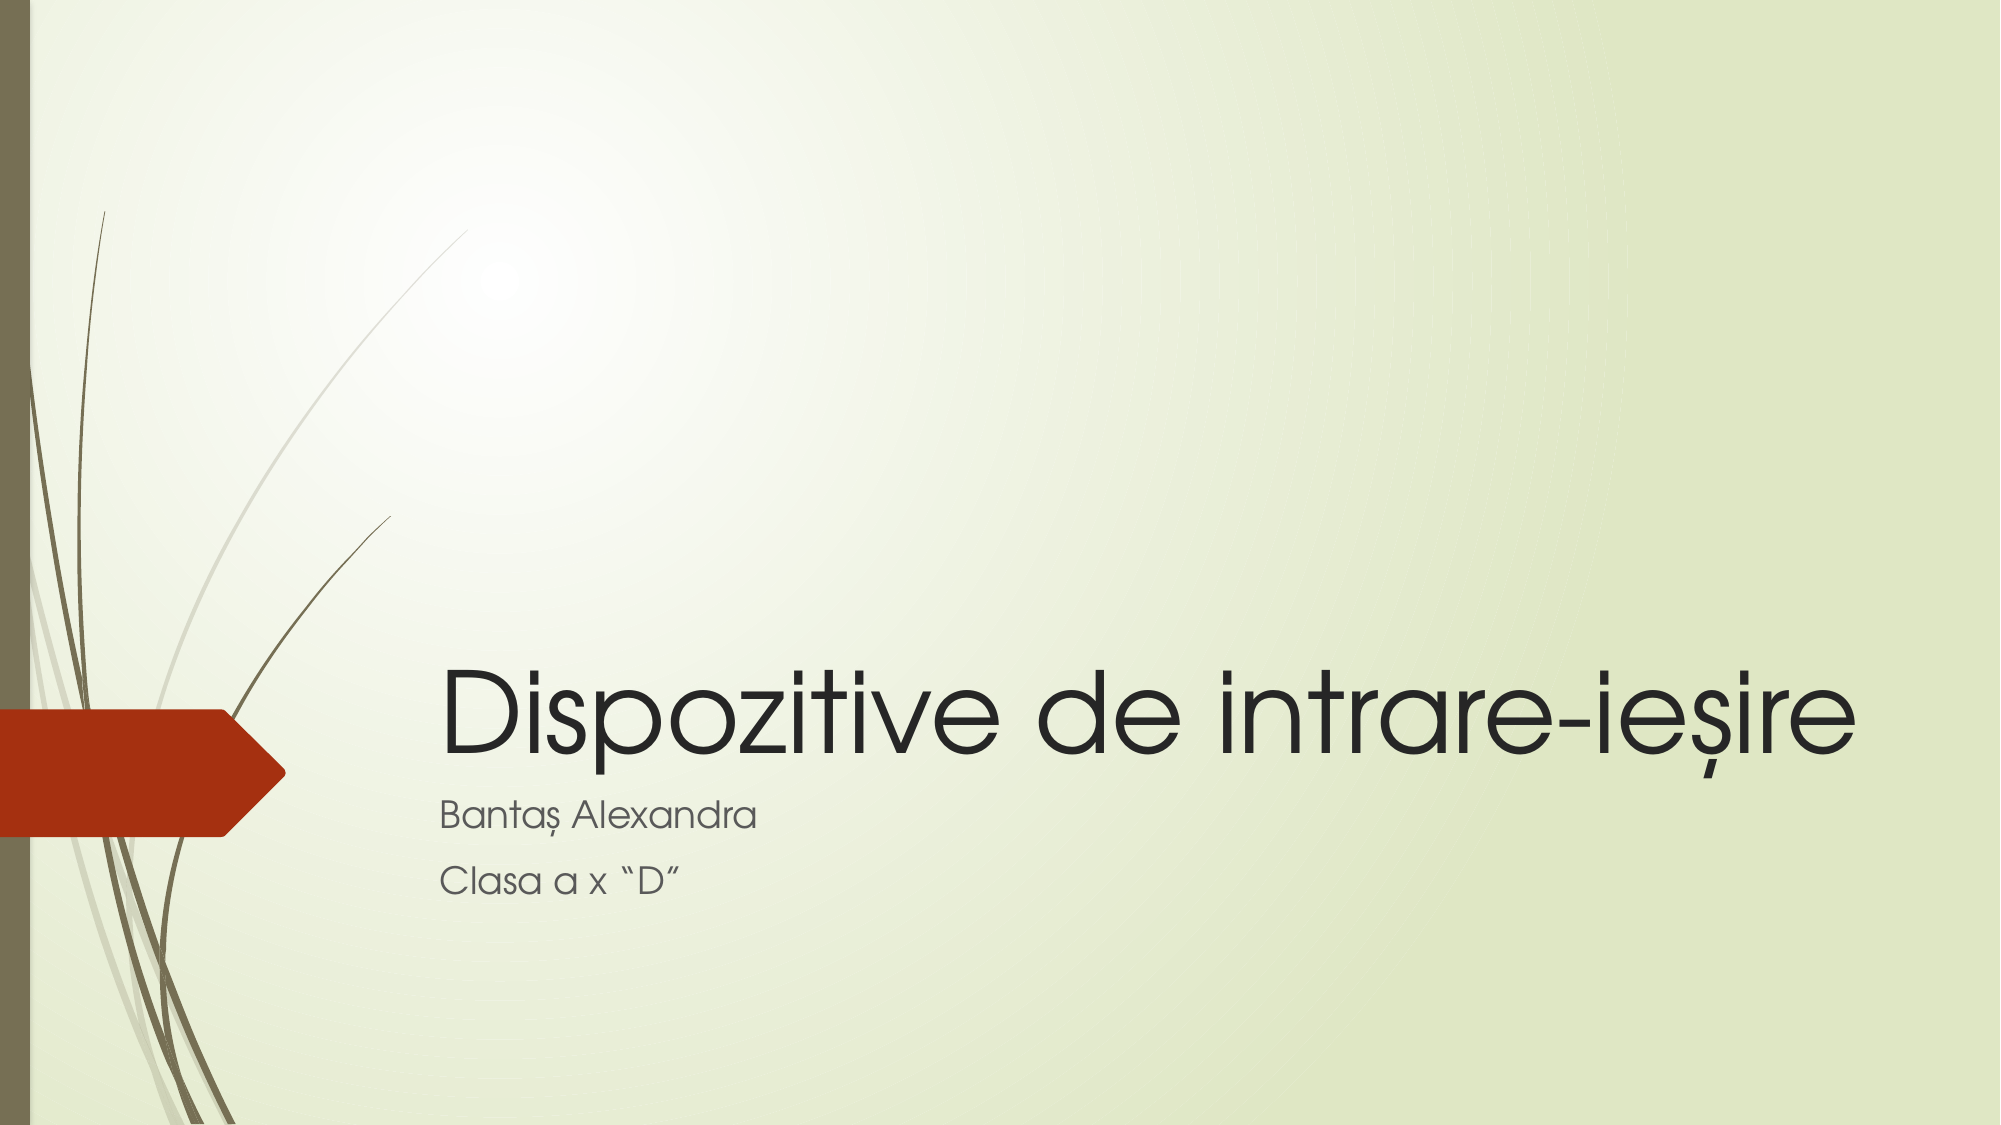

# Dispozitive de intrare-ieșire
Bantaș Alexandra
Clasa a x “D”